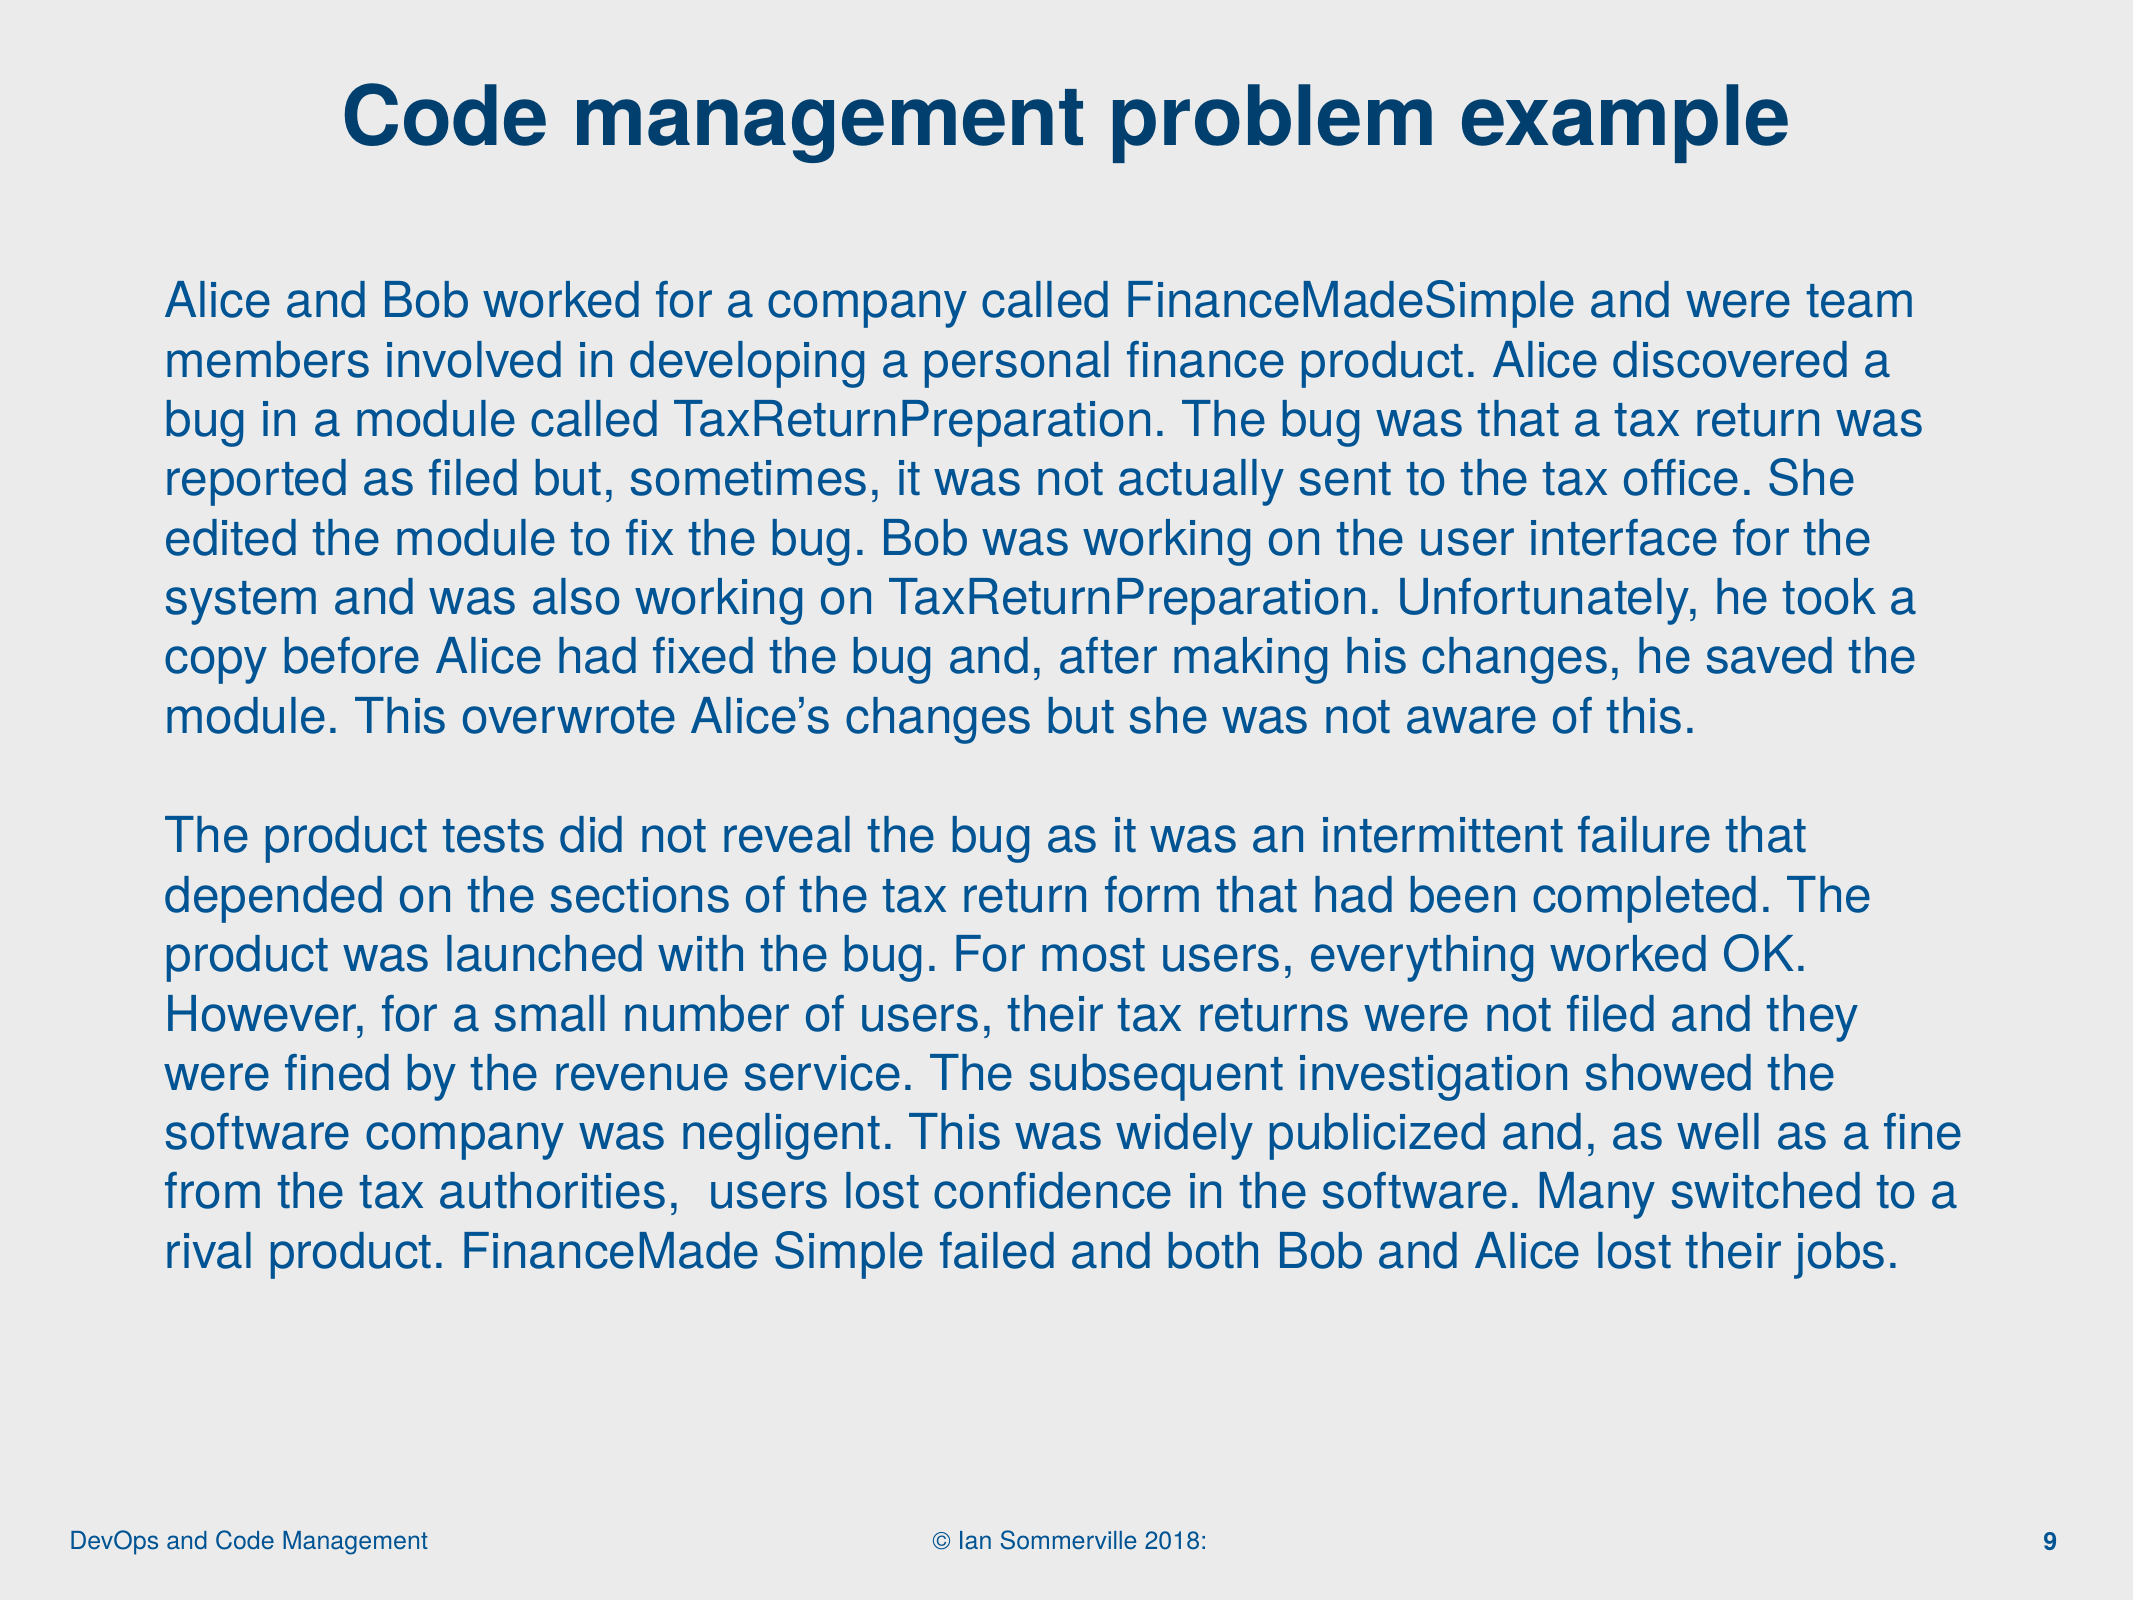

# Code management problem example
Alice and Bob worked for a company called FinanceMadeSimple and were team members involved in developing a personal finance product. Alice discovered a bug in a module called TaxReturnPreparation. The bug was that a tax return was reported as filed but, sometimes, it was not actually sent to the tax office. She edited the module to fix the bug. Bob was working on the user interface for the system and was also working on TaxReturnPreparation. Unfortunately, he took a copy before Alice had fixed the bug and, after making his changes, he saved the module. This overwrote Alice’s changes but she was not aware of this.
The product tests did not reveal the bug as it was an intermittent failure that depended on the sections of the tax return form that had been completed. The product was launched with the bug. For most users, everything worked OK. However, for a small number of users, their tax returns were not filed and they were fined by the revenue service. The subsequent investigation showed the software company was negligent. This was widely publicized and, as well as a fine from the tax authorities,  users lost confidence in the software. Many switched to a rival product. FinanceMade Simple failed and both Bob and Alice lost their jobs.
9